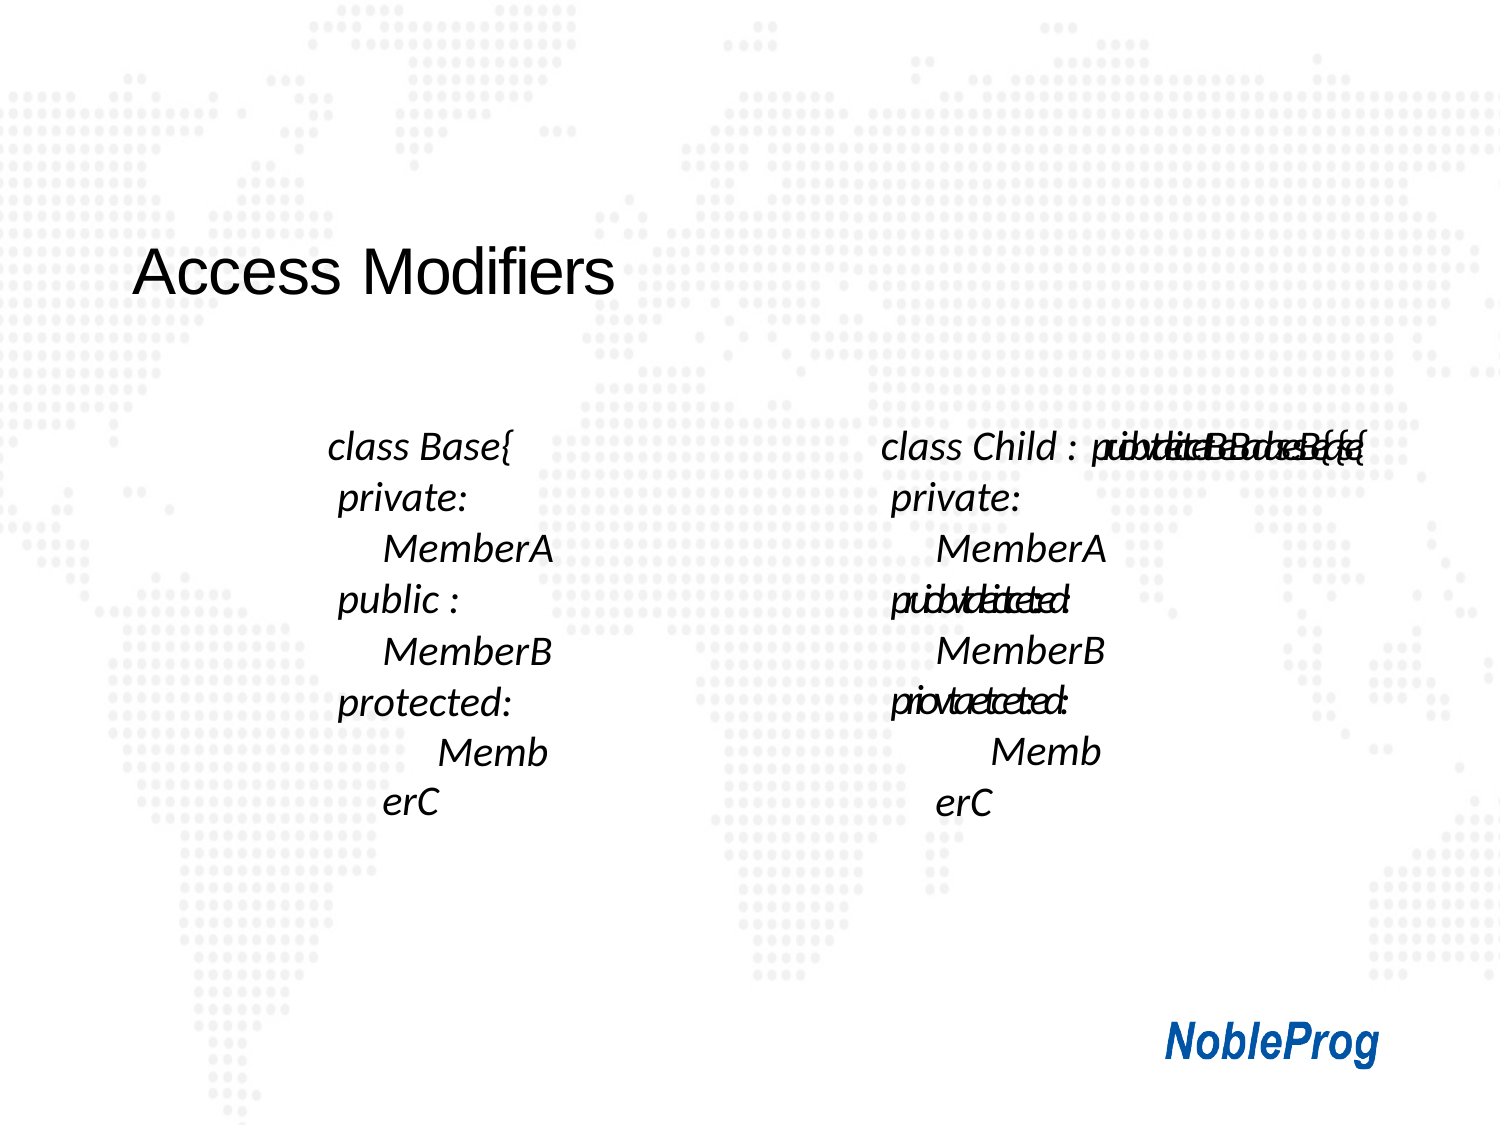

# Access Modifiers
class Base{  private:
MemberA  public :
MemberB  protected:
MemberC
class Child : pruiobvtaleictcetBeBadasesBe{a{se{  private:
MemberA  pruiobvtaleictcet::ed:
MemberB  priovtaetcet:ed:
MemberC